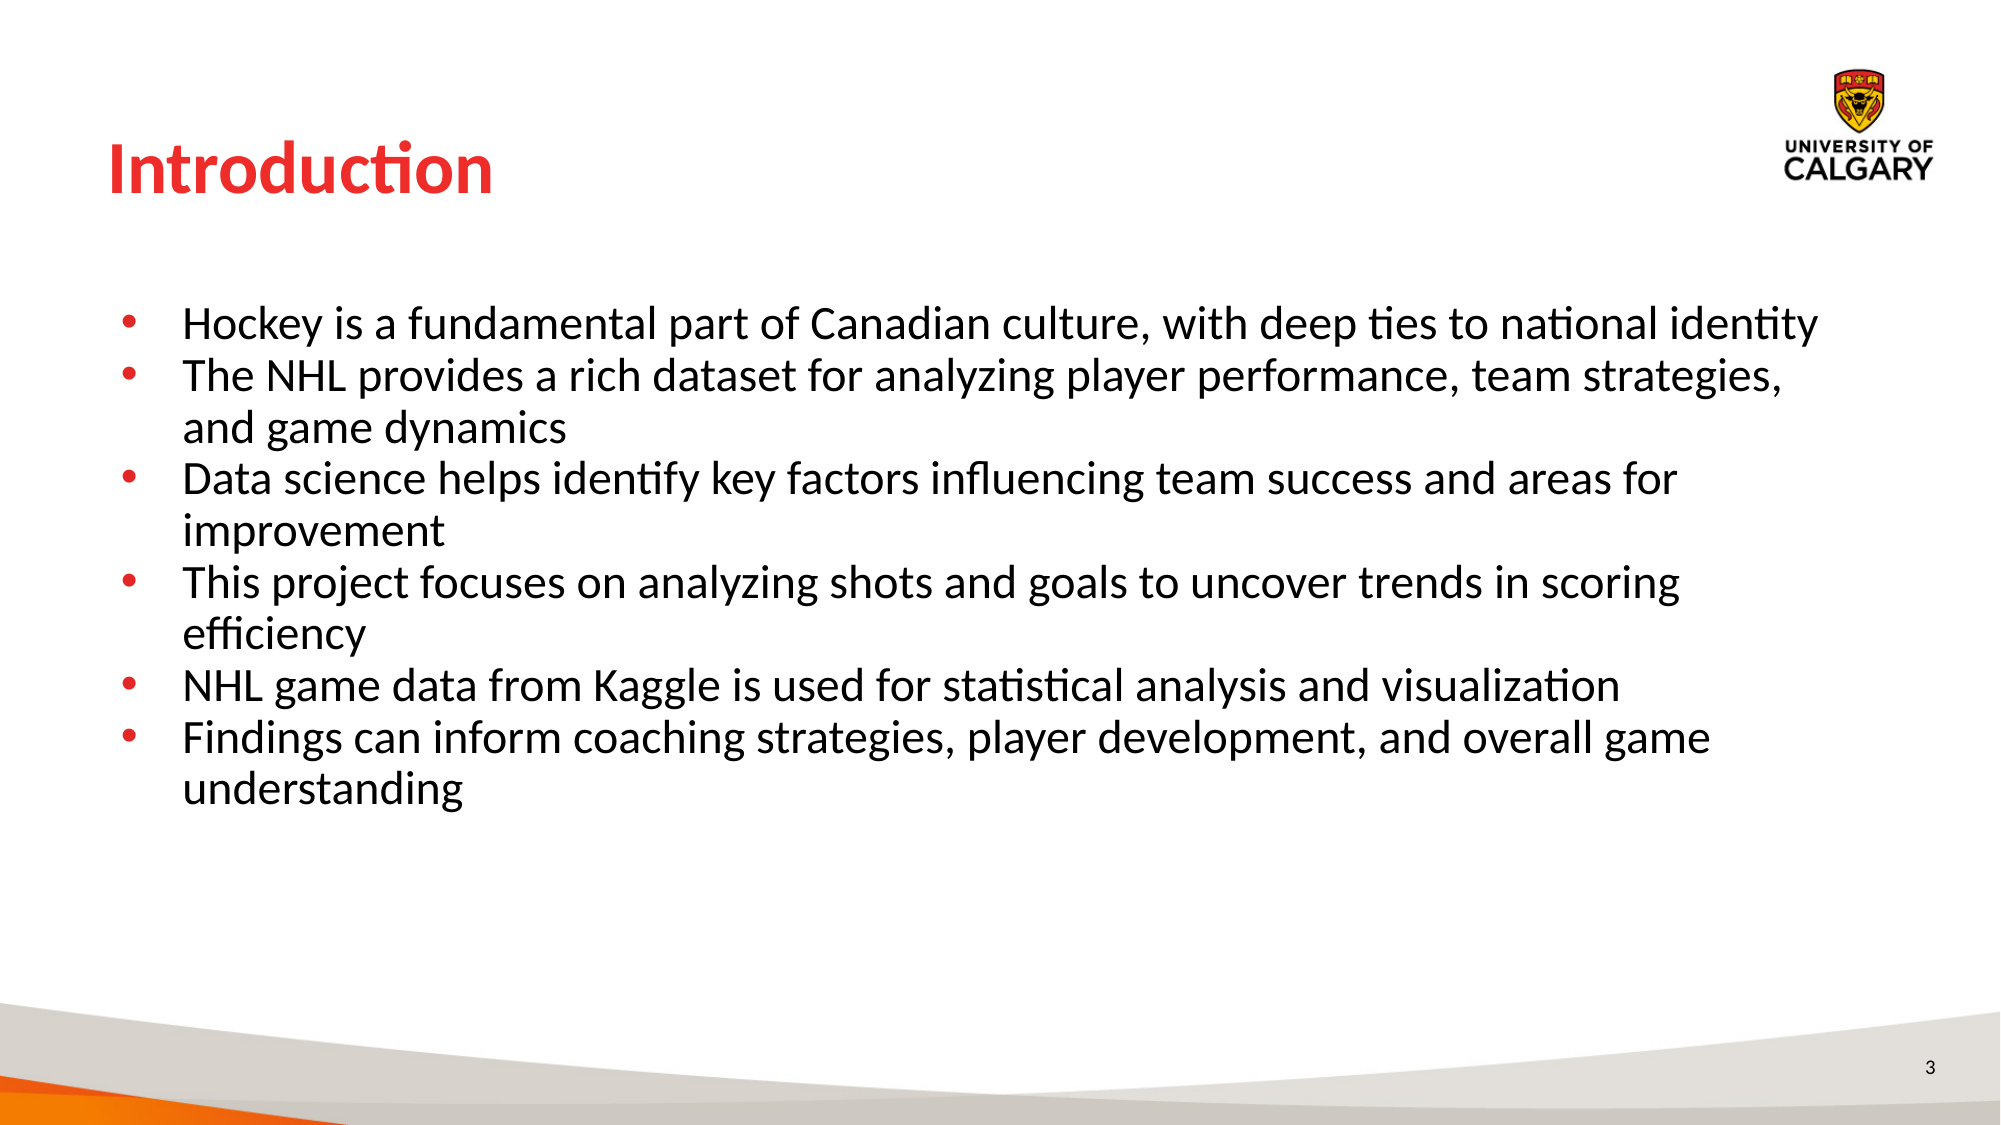

# Introduction
Hockey is a fundamental part of Canadian culture, with deep ties to national identity
The NHL provides a rich dataset for analyzing player performance, team strategies, and game dynamics
Data science helps identify key factors influencing team success and areas for improvement
This project focuses on analyzing shots and goals to uncover trends in scoring efficiency
NHL game data from Kaggle is used for statistical analysis and visualization
Findings can inform coaching strategies, player development, and overall game understanding
3